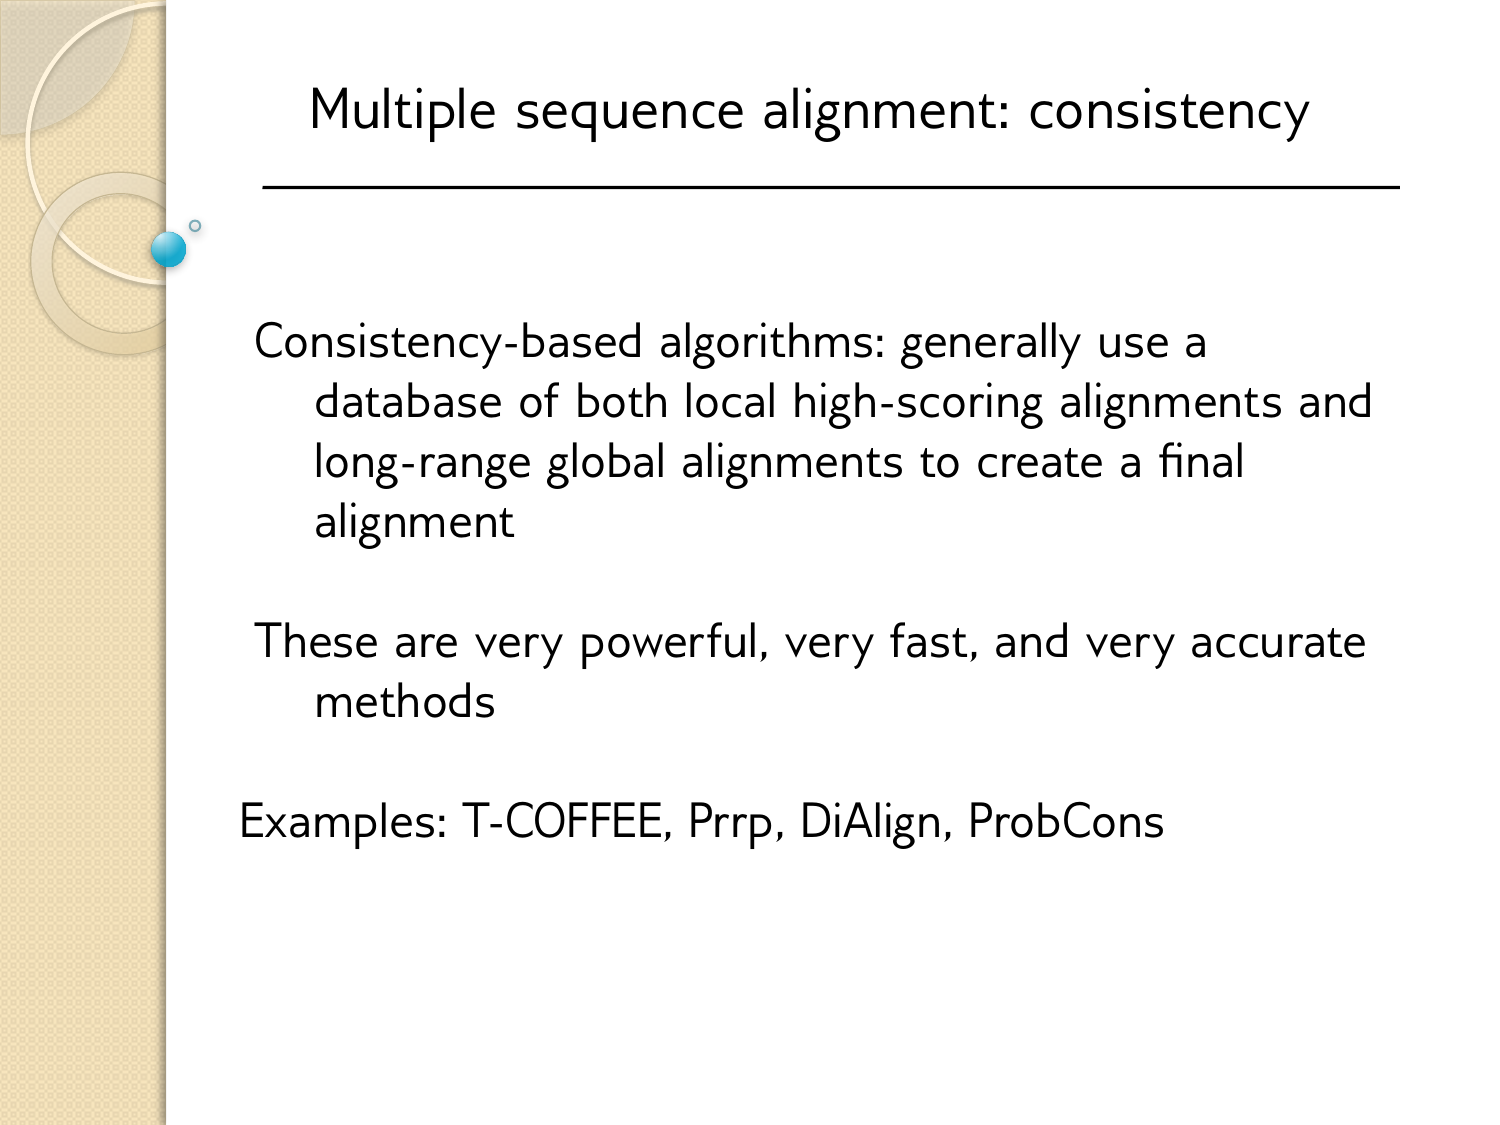

Multiple sequence alignment: consistency

 Consistency-based algorithms: generally use a database of both local high-scoring alignments and long-range global alignments to create a final alignment

 These are very powerful, very fast, and very accurate methods

Examples: T-COFFEE, Prrp, DiAlign, ProbCons